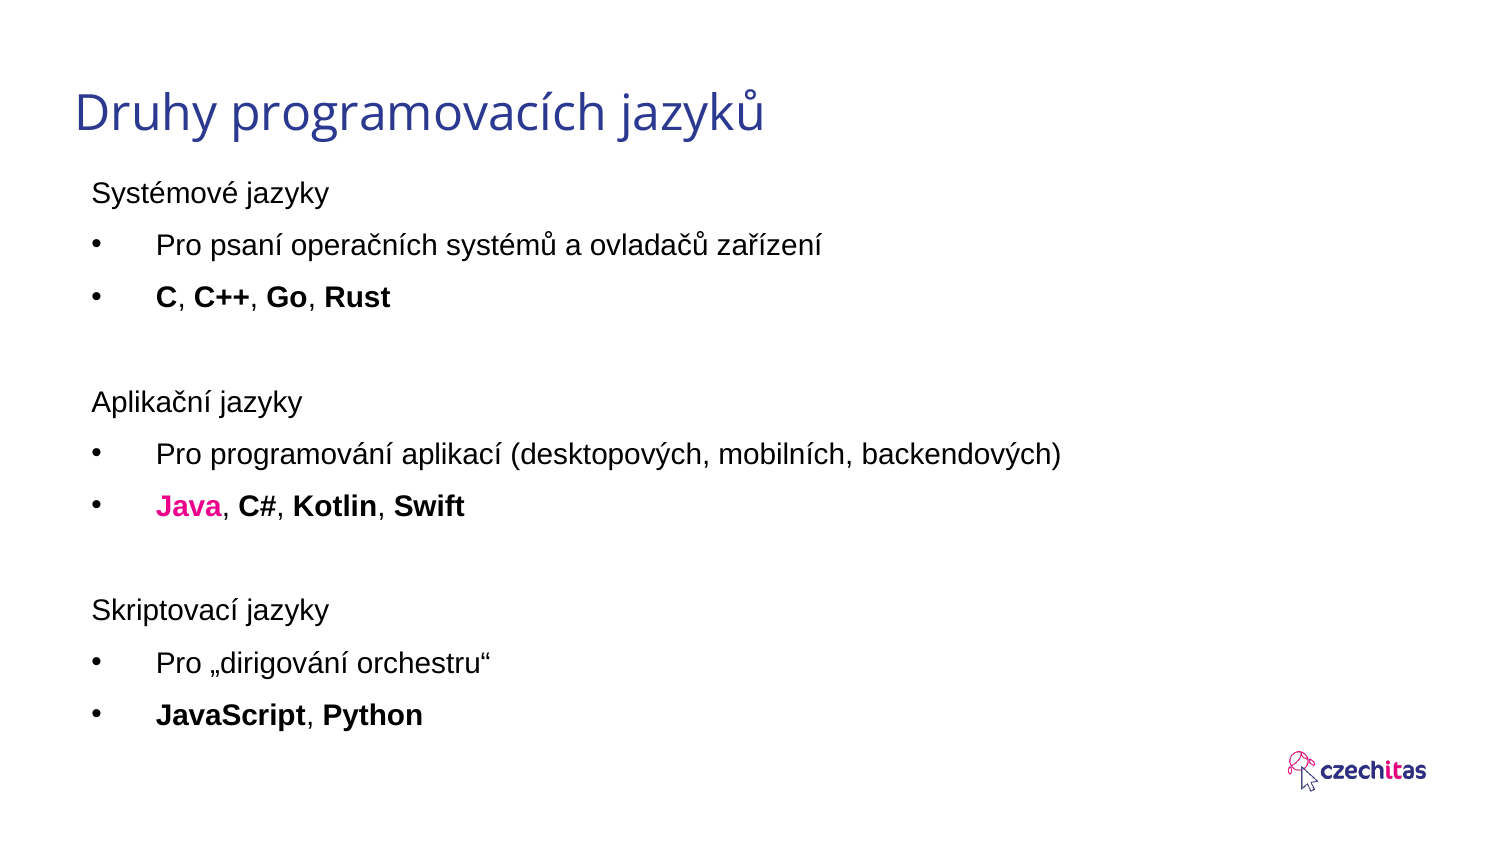

# Druhy programovacích jazyků
Systémové jazyky
Pro psaní operačních systémů a ovladačů zařízení
C, C++, Go, Rust

Aplikační jazyky
Pro programování aplikací (desktopových, mobilních, backendových)
Java, C#, Kotlin, Swift

Skriptovací jazyky
Pro „dirigování orchestru“
JavaScript, Python